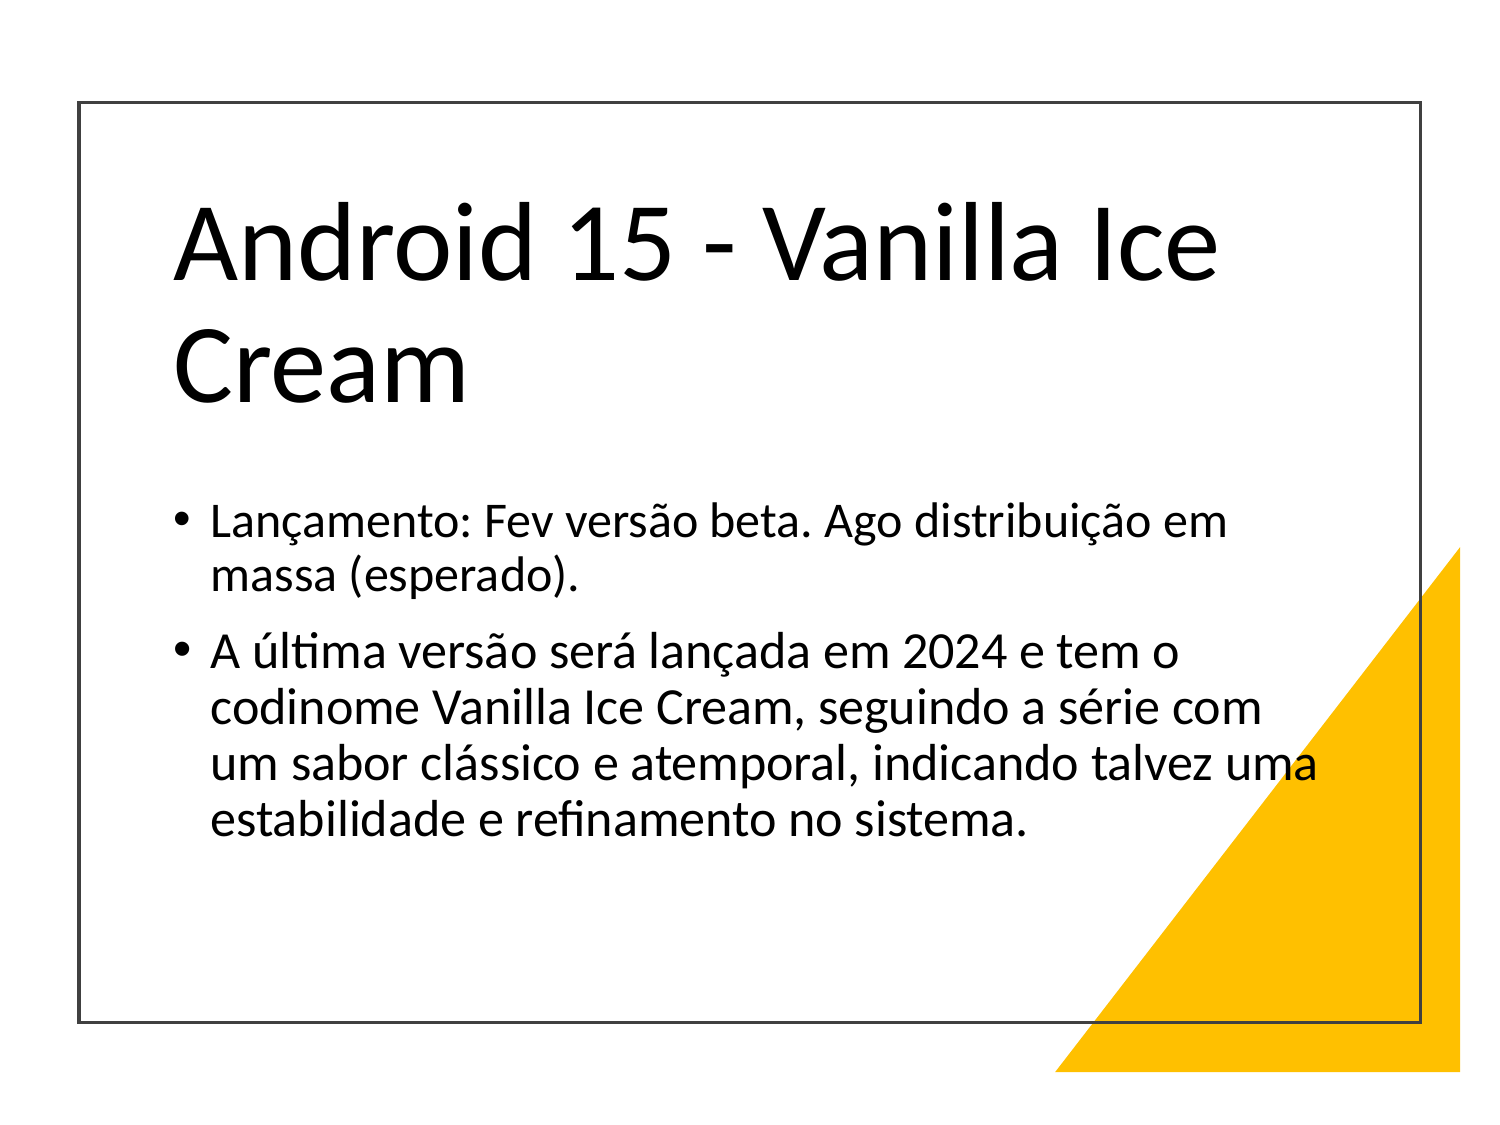

# Android 15 - Vanilla Ice Cream
Lançamento: Fev versão beta. Ago distribuição em massa (esperado).
A última versão será lançada em 2024 e tem o codinome Vanilla Ice Cream, seguindo a série com um sabor clássico e atemporal, indicando talvez uma estabilidade e refinamento no sistema.